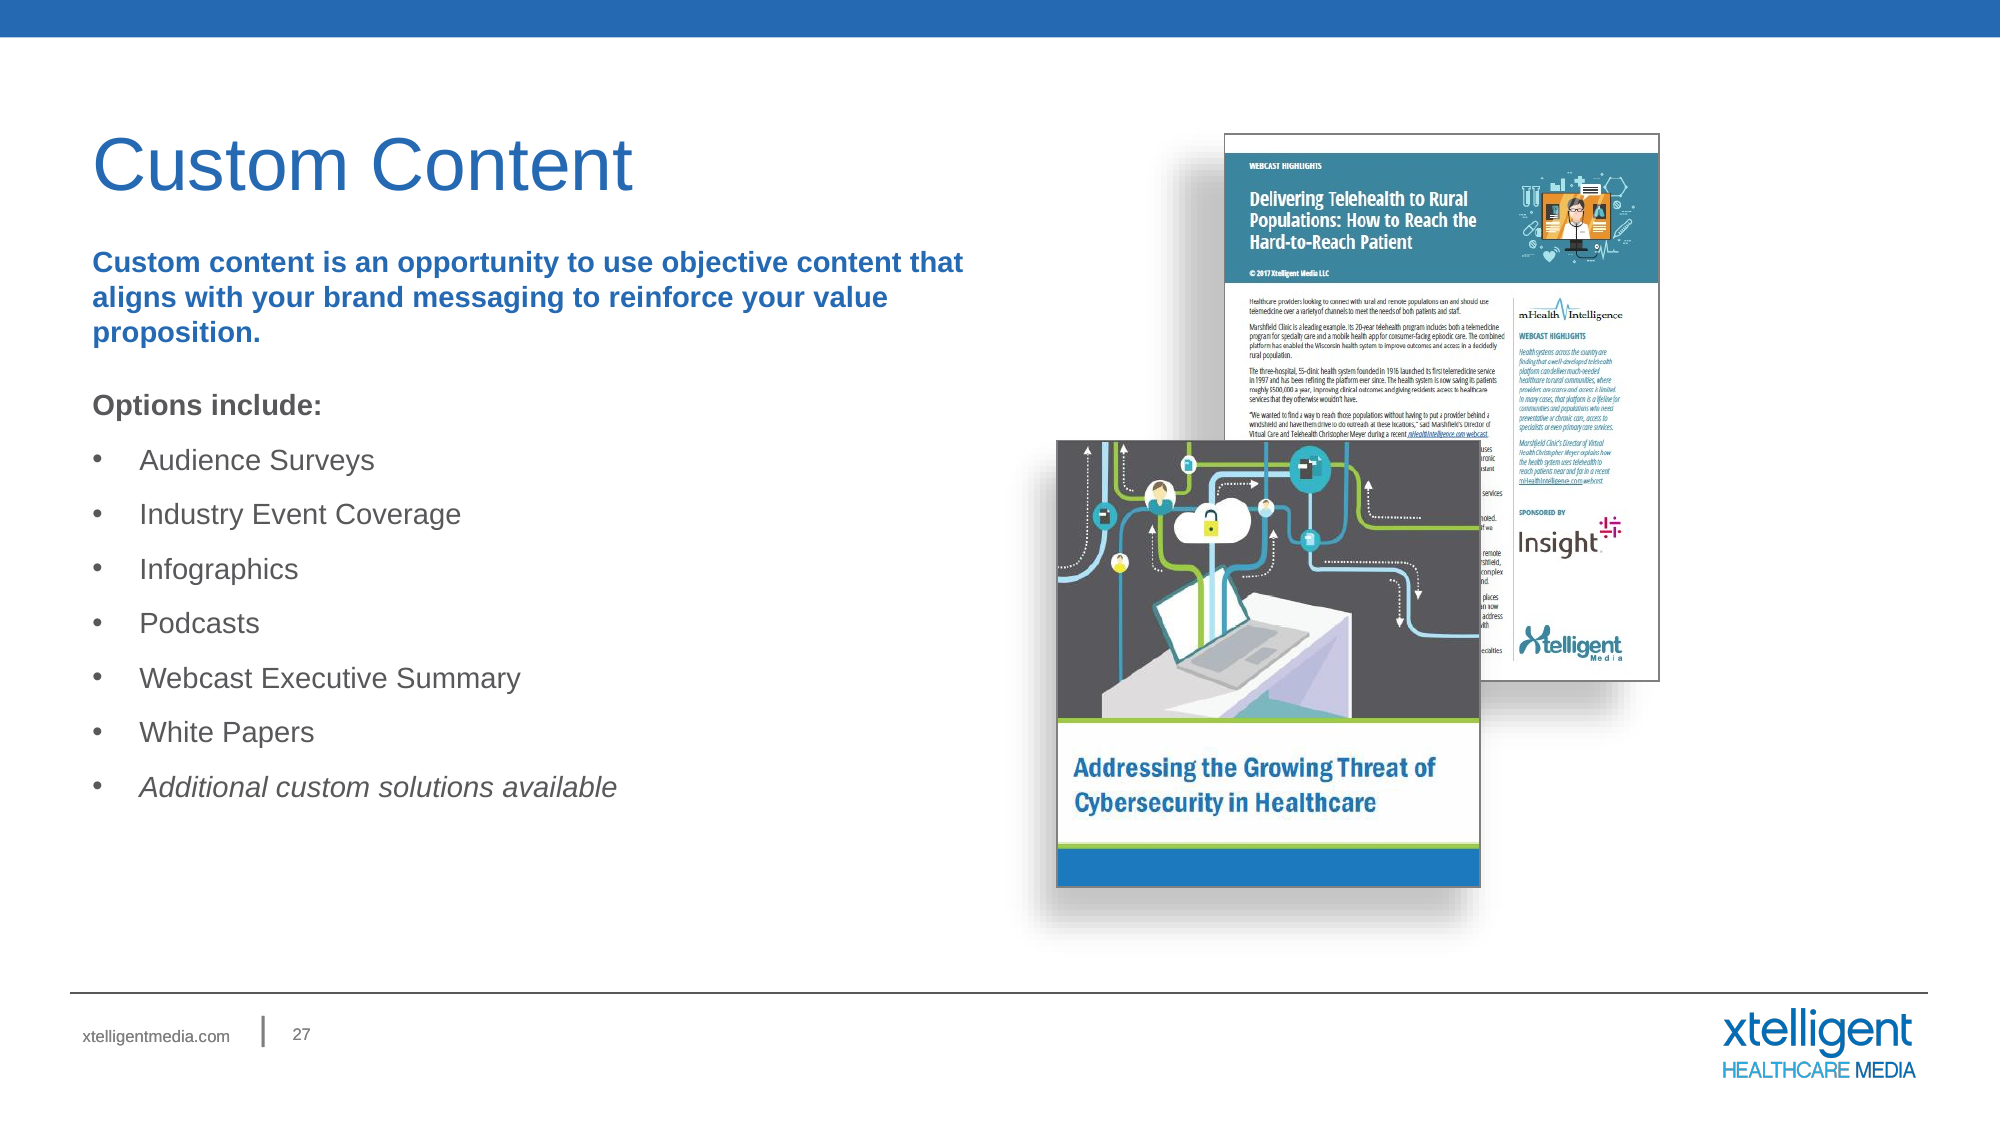

# Custom Content

Custom content is an opportunity to use objective content that aligns with your brand messaging to reinforce your value proposition.

Options include:
Audience Surveys
Industry Event Coverage
Infographics
Podcasts
Webcast Executive Summary
White Papers
Additional custom solutions available